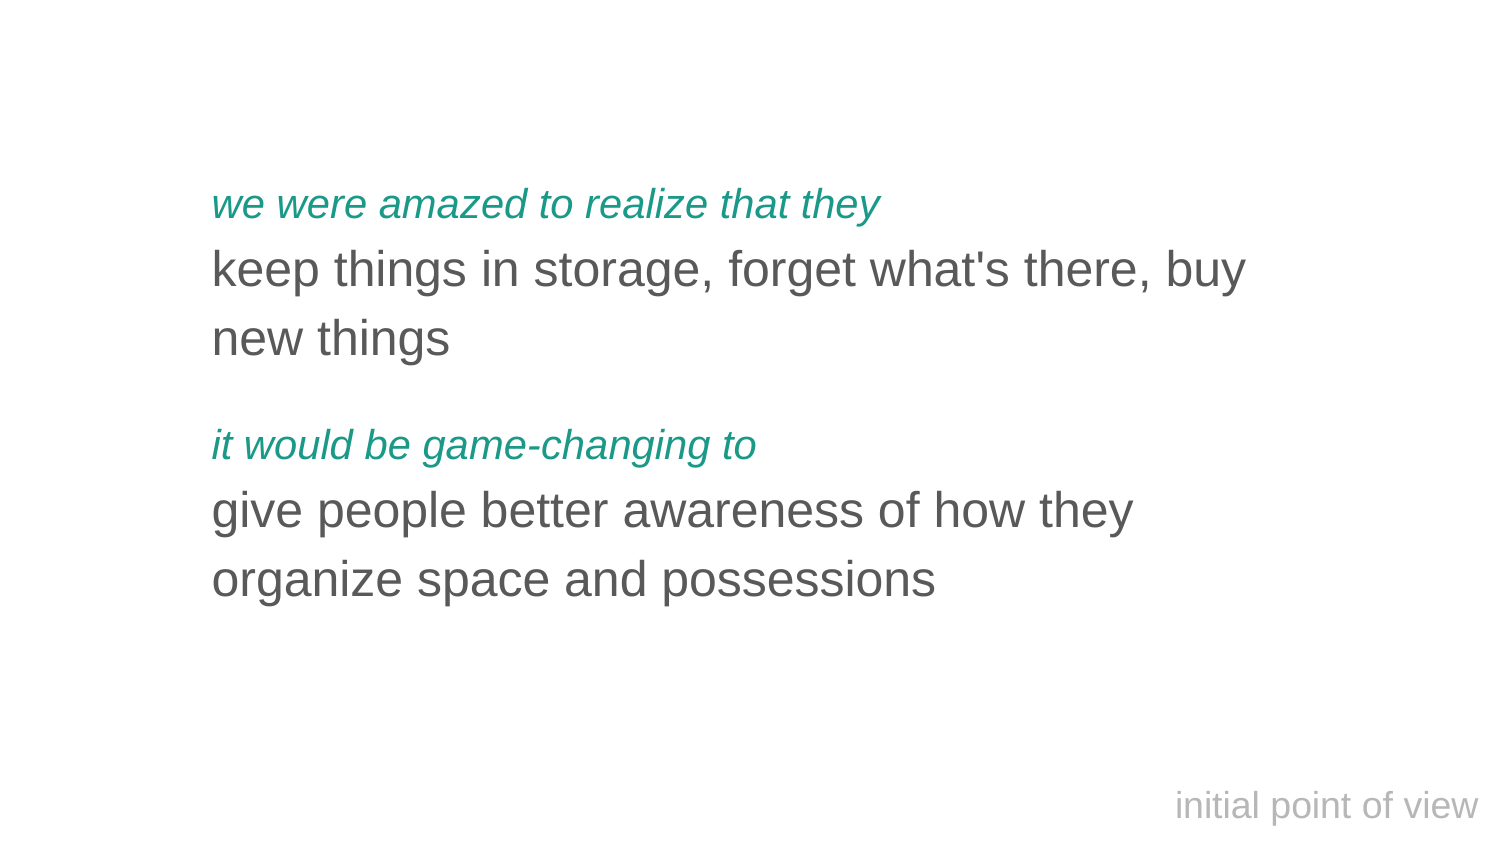

we were amazed to realize that they
keep things in storage, forget what's there, buy new things

it would be game-changing to
give people better awareness of how they organize space and possessions
initial point of view